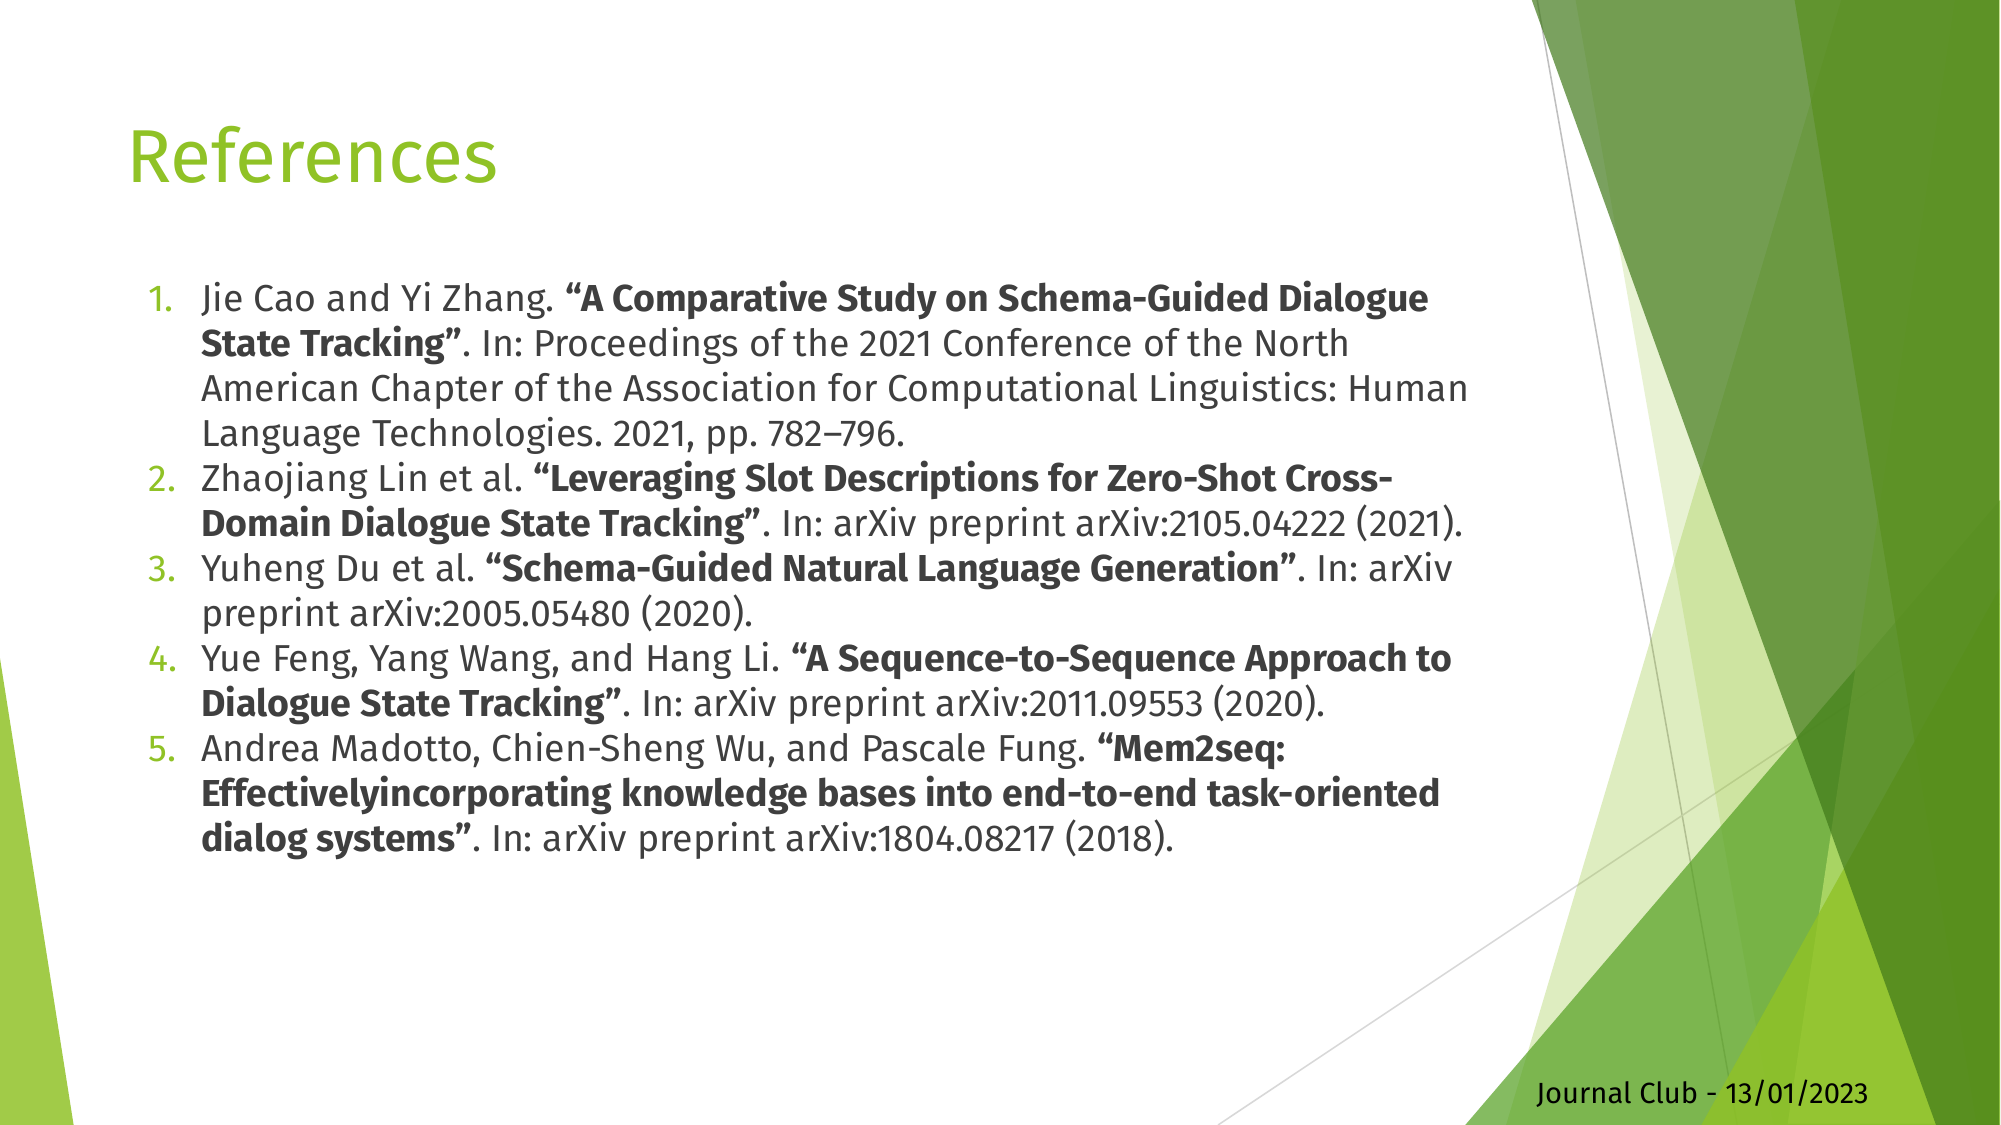

# References
Jie Cao and Yi Zhang. “A Comparative Study on Schema-Guided Dialogue State Tracking”. In: Proceedings of the 2021 Conference of the North American Chapter of the Association for Computational Linguistics: Human Language Technologies. 2021, pp. 782–796.
Zhaojiang Lin et al. “Leveraging Slot Descriptions for Zero-Shot Cross-Domain Dialogue State Tracking”. In: arXiv preprint arXiv:2105.04222 (2021).
Yuheng Du et al. “Schema-Guided Natural Language Generation”. In: arXiv preprint arXiv:2005.05480 (2020).
Yue Feng, Yang Wang, and Hang Li. “A Sequence-to-Sequence Approach to Dialogue State Tracking”. In: arXiv preprint arXiv:2011.09553 (2020).
Andrea Madotto, Chien-Sheng Wu, and Pascale Fung. “Mem2seq: Effectivelyincorporating knowledge bases into end-to-end task-oriented dialog systems”. In: arXiv preprint arXiv:1804.08217 (2018).